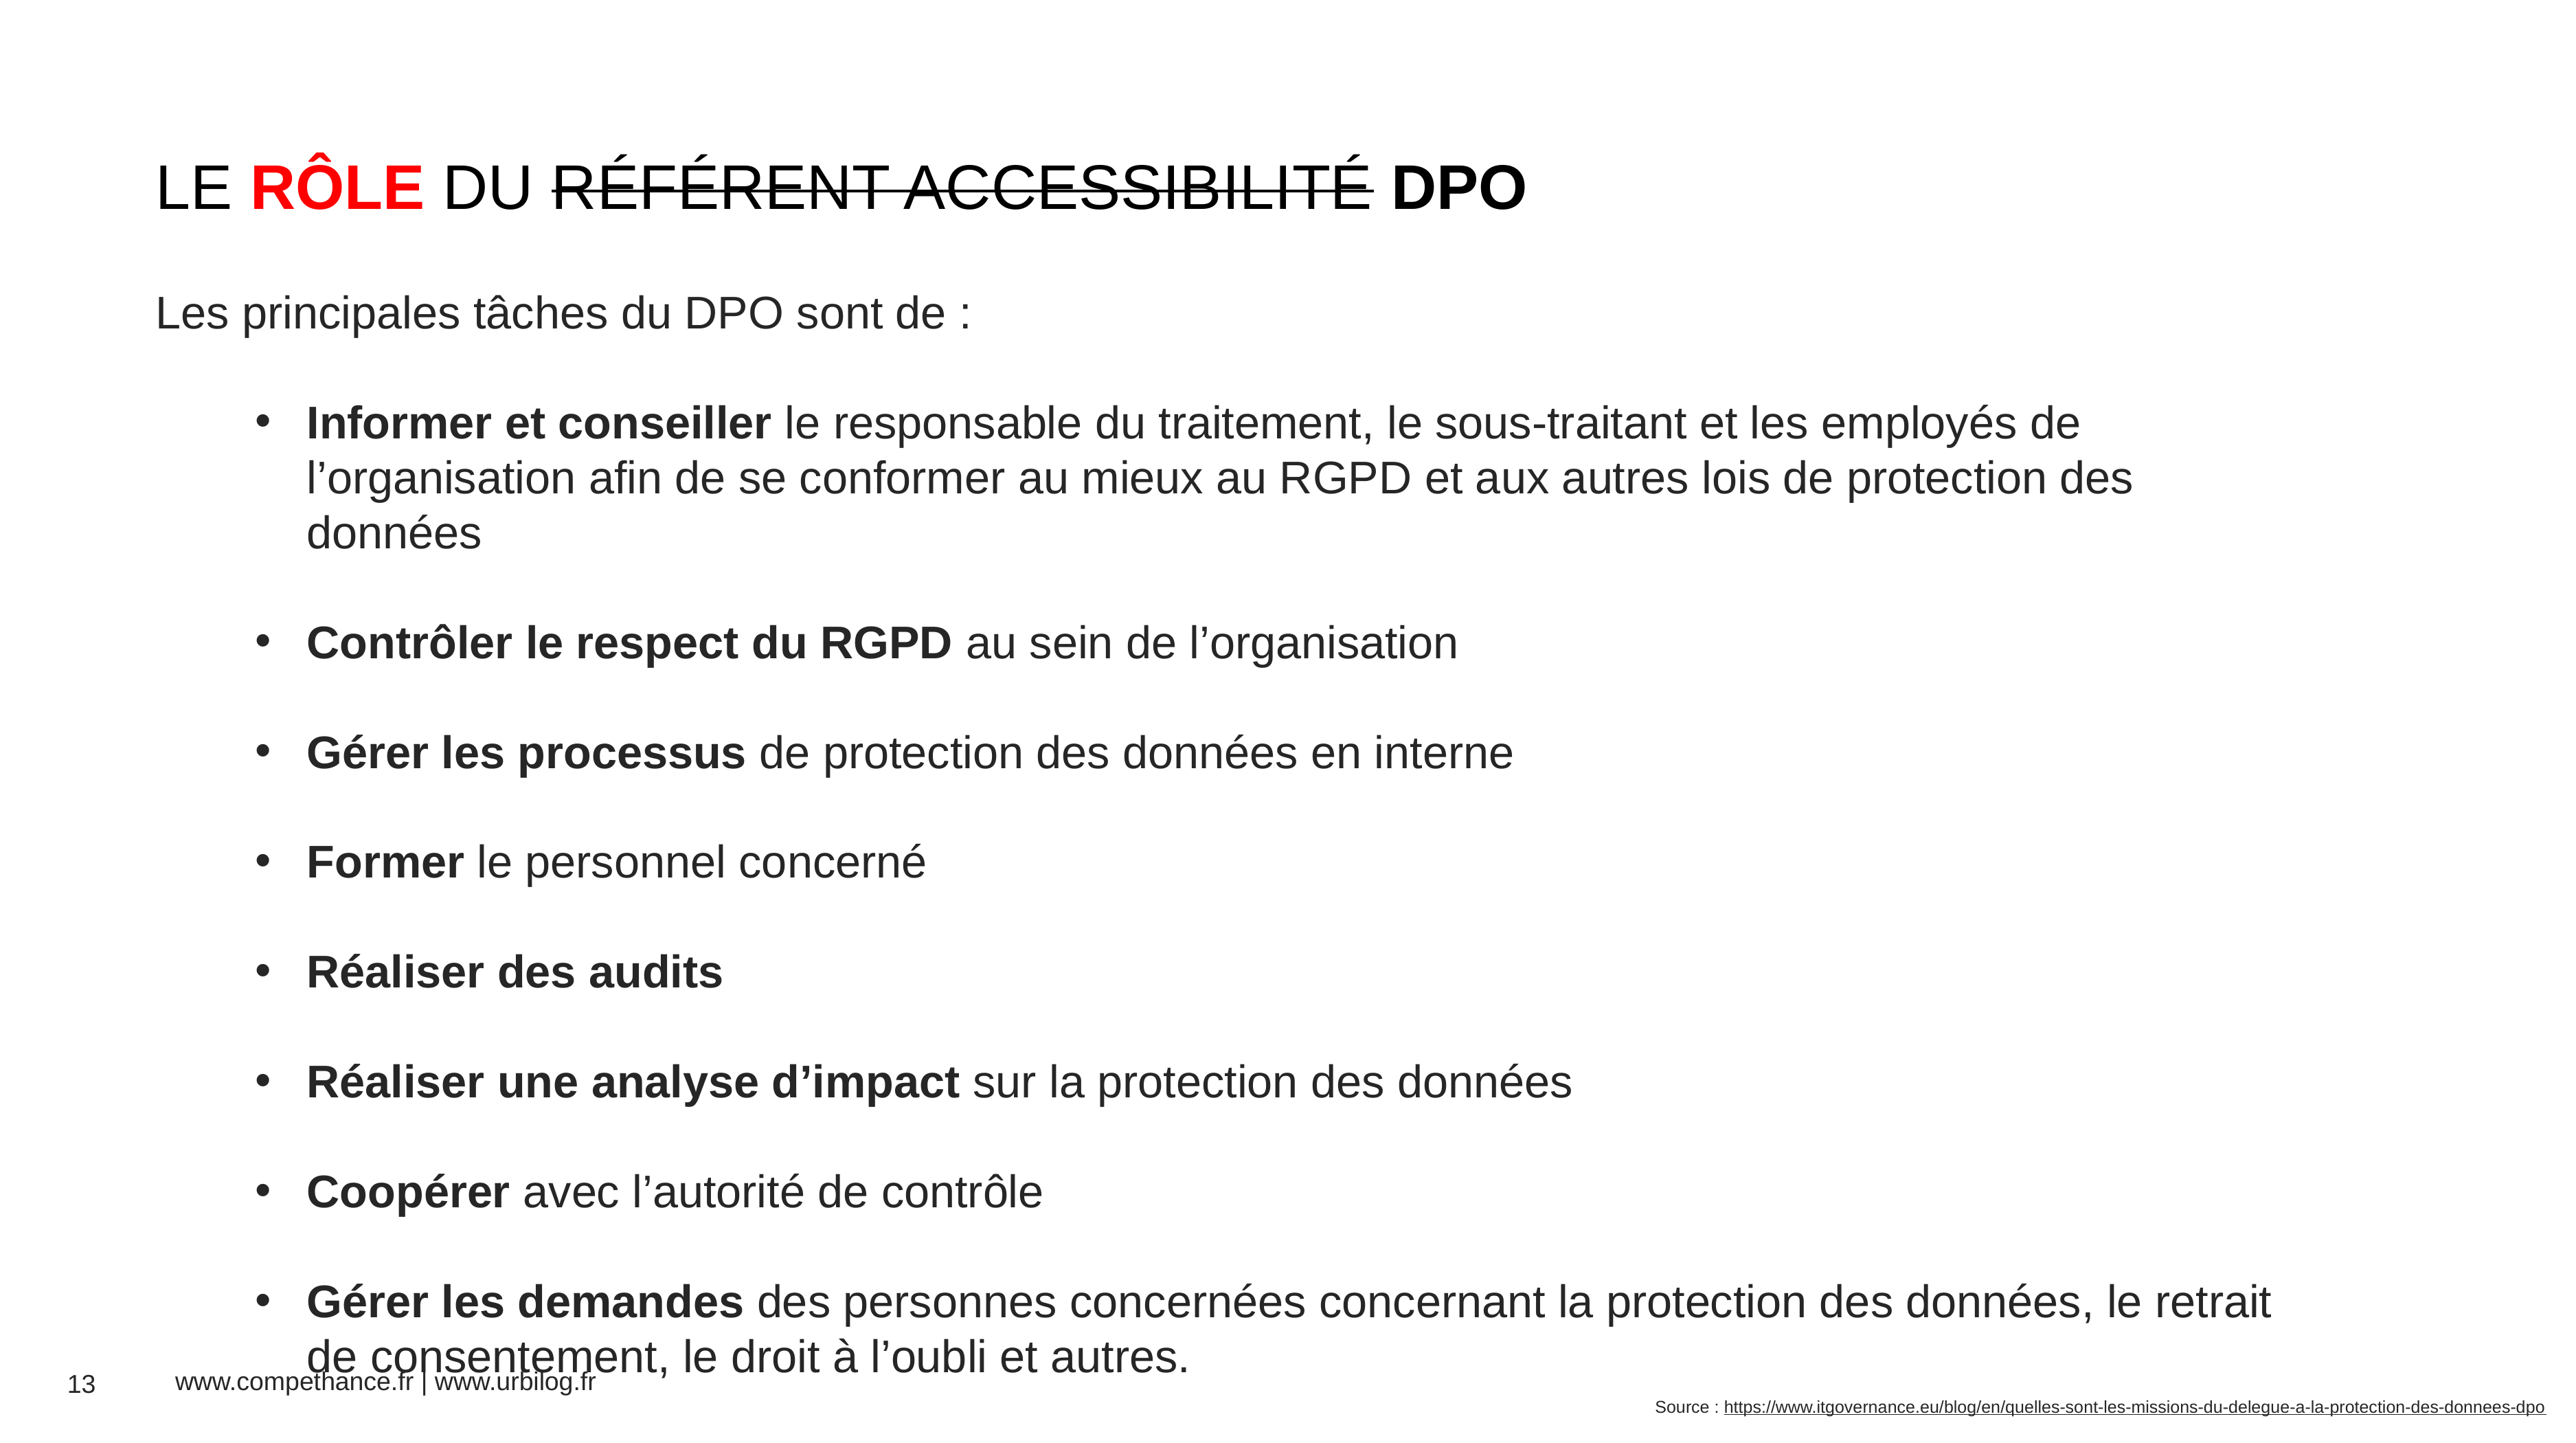

# LE RÔLE DU RÉFÉRENT ACCESSIBILITÉ DPO
Les principales tâches du DPO sont de :

Informer et conseiller le responsable du traitement, le sous-traitant et les employés de l’organisation afin de se conformer au mieux au RGPD et aux autres lois de protection des données

Contrôler le respect du RGPD au sein de l’organisation

Gérer les processus de protection des données en interne

Former le personnel concerné

Réaliser des audits

Réaliser une analyse d’impact sur la protection des données

Coopérer avec l’autorité de contrôle

Gérer les demandes des personnes concernées concernant la protection des données, le retrait de consentement, le droit à l’oubli et autres.
Source : https://www.itgovernance.eu/blog/en/quelles-sont-les-missions-du-delegue-a-la-protection-des-donnees-dpo